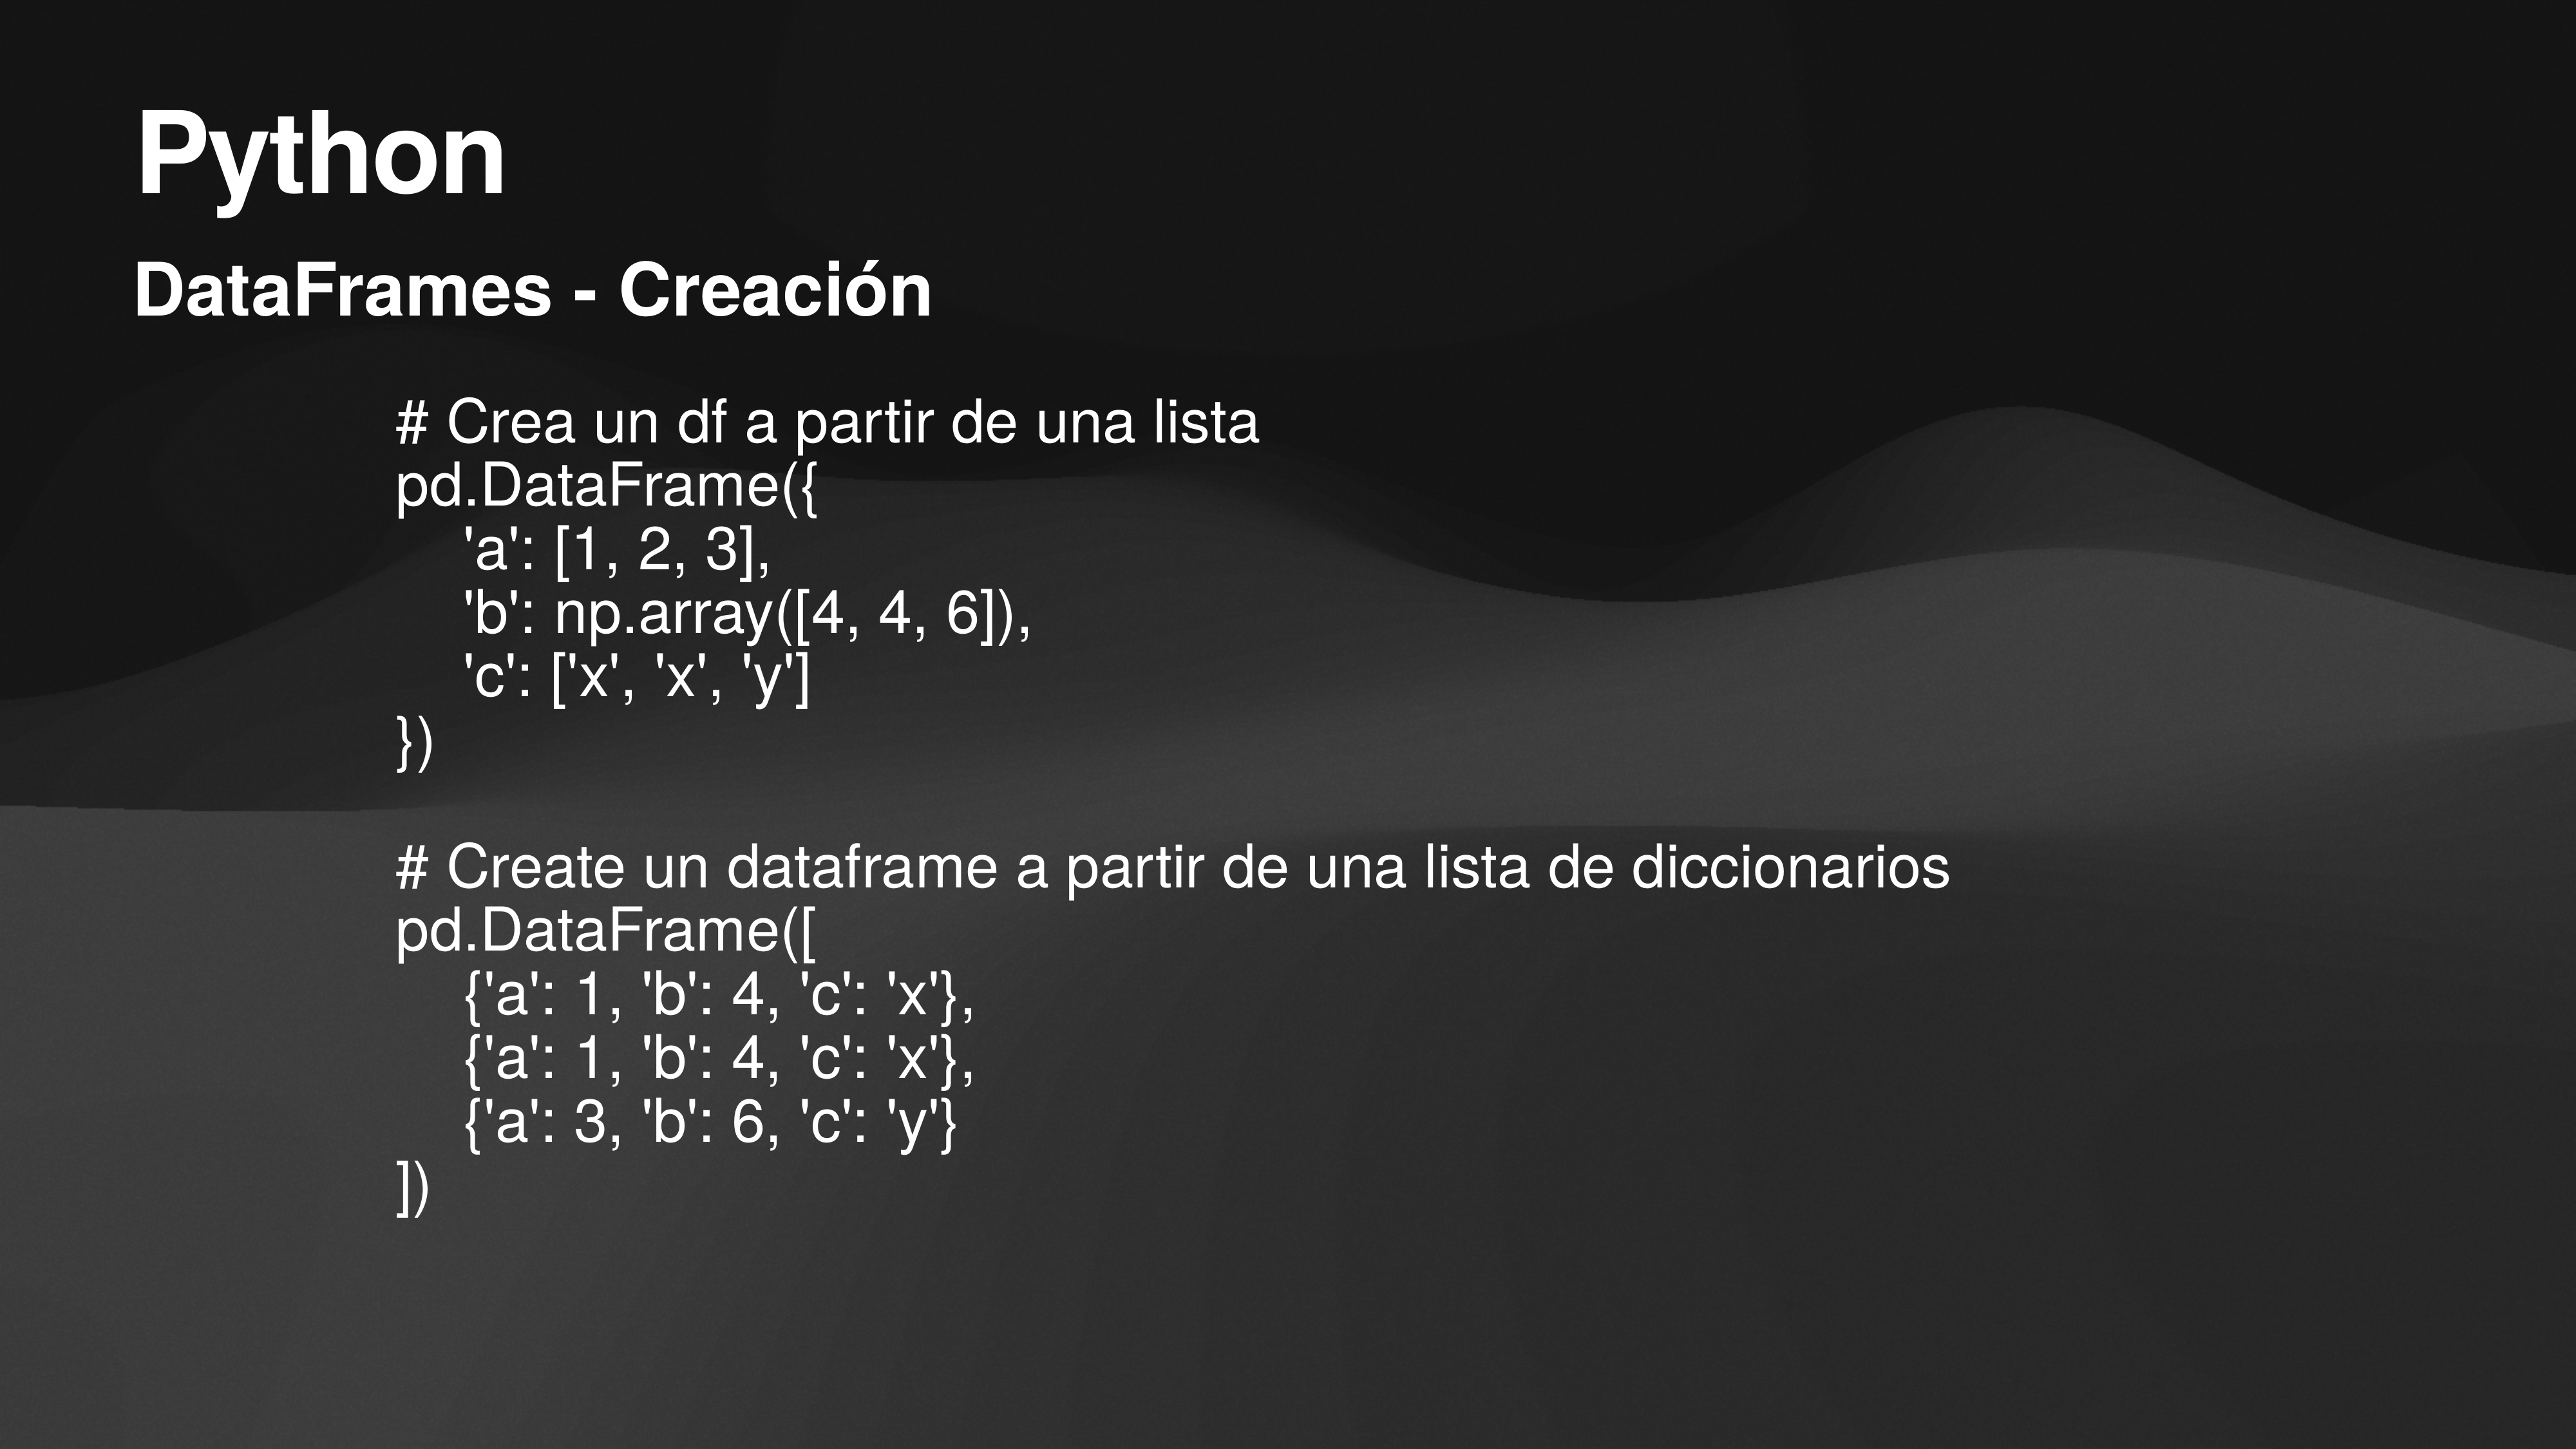

# Python
DataFrames - Creación
# Crea un df a partir de una lista
pd.DataFrame({
    'a': [1, 2, 3],
    'b': np.array([4, 4, 6]),
    'c': ['x', 'x', 'y']
})

# Create un dataframe a partir de una lista de diccionarios
pd.DataFrame([
    {'a': 1, 'b': 4, 'c': 'x'},
    {'a': 1, 'b': 4, 'c': 'x'},
    {'a': 3, 'b': 6, 'c': 'y'}
])